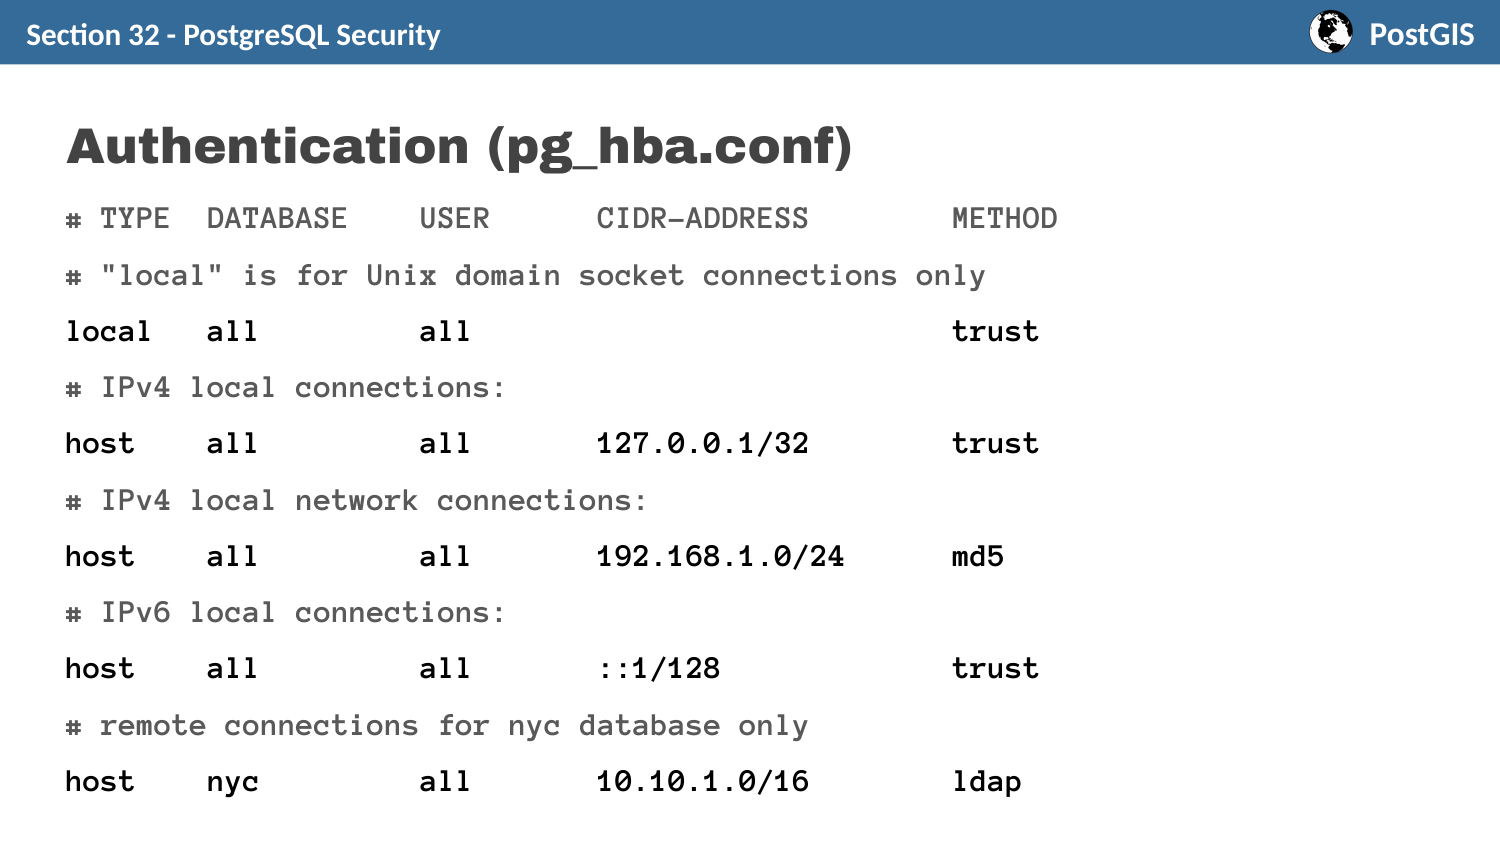

Section 32 - PostgreSQL Security
# Authentication (pg_hba.conf)
# TYPE  DATABASE    USER      CIDR-ADDRESS        METHOD
# "local" is for Unix domain socket connections only
local   all         all                           trust
# IPv4 local connections:
host    all         all       127.0.0.1/32        trust
# IPv4 local network connections:
host    all         all       192.168.1.0/24      md5
# IPv6 local connections:
host    all         all       ::1/128             trust
# remote connections for nyc database only
host    nyc         all       10.10.1.0/16        ldap